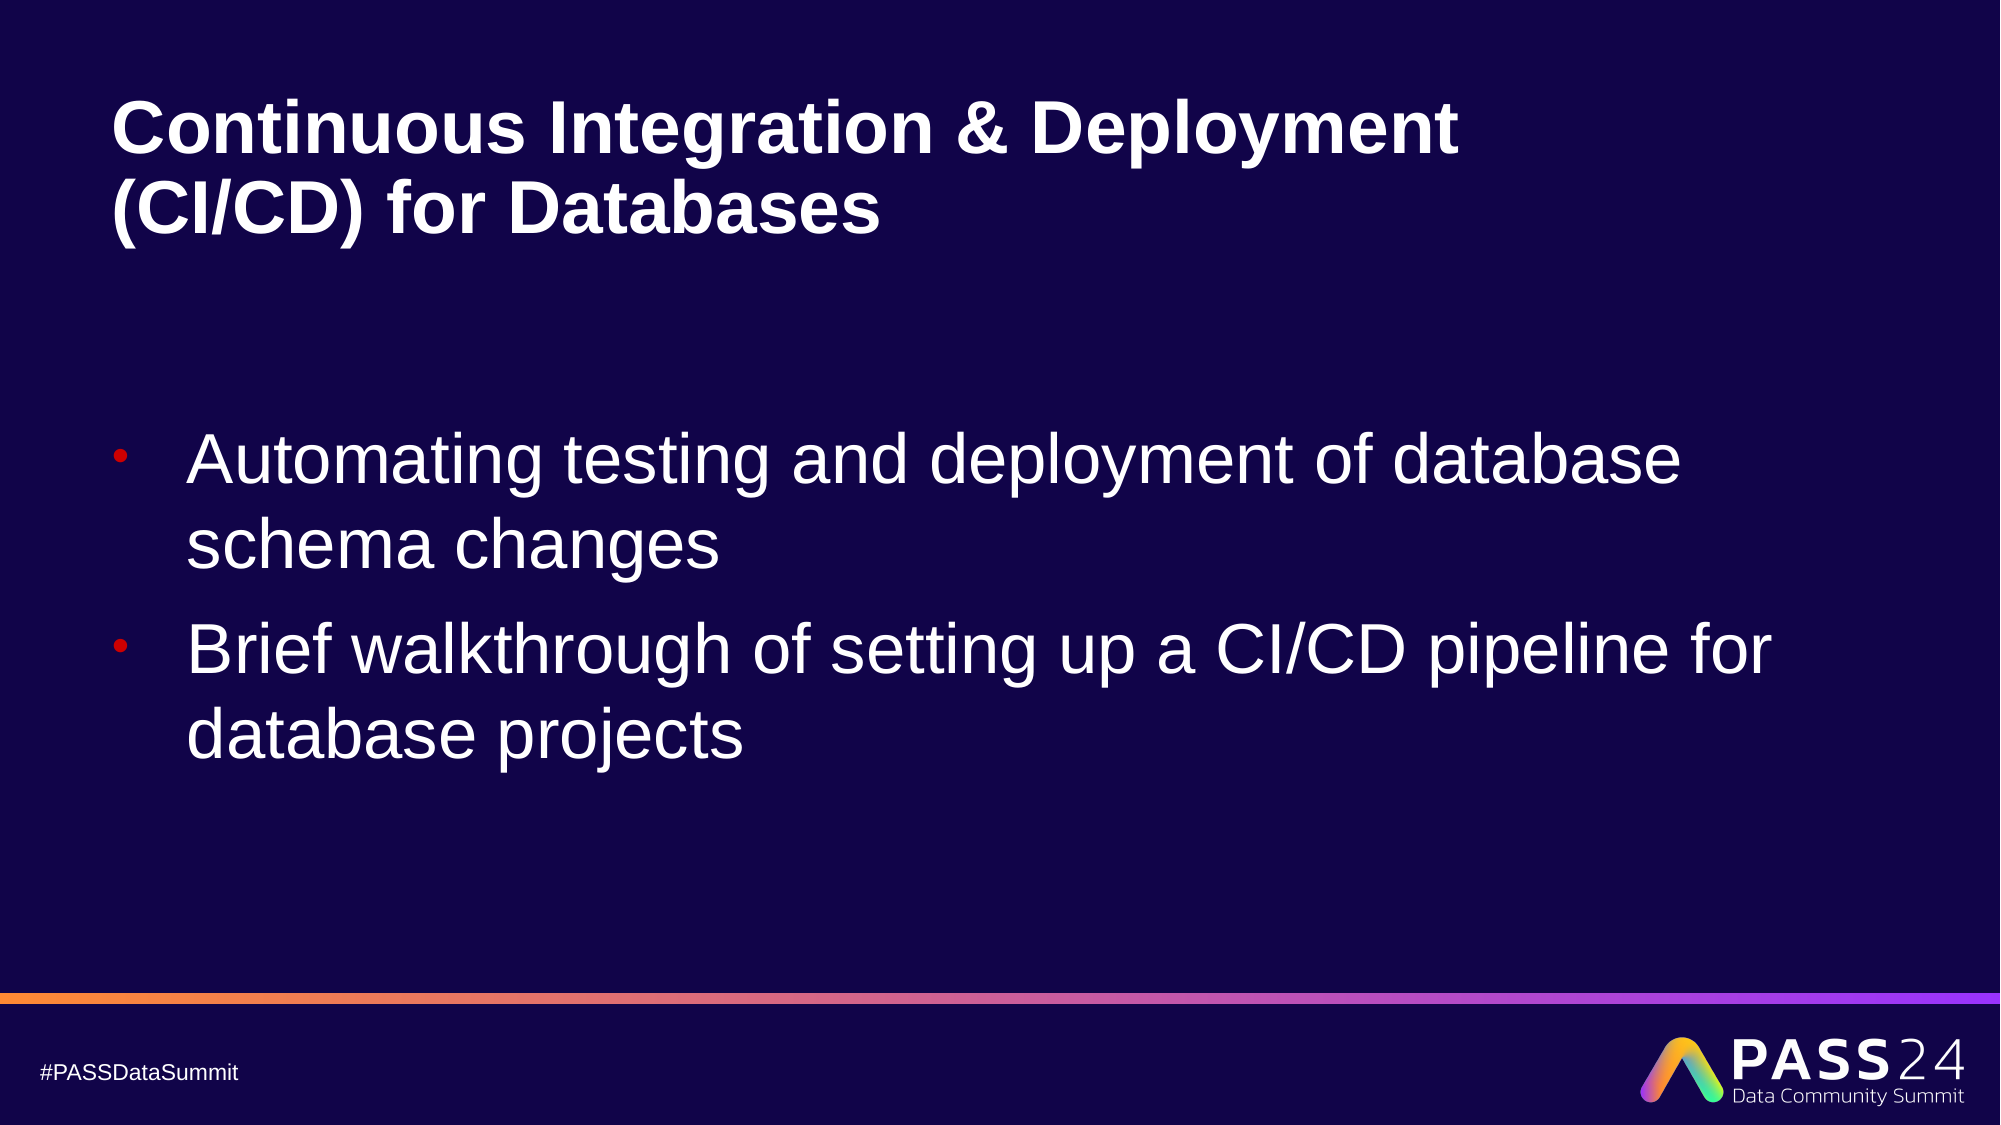

# Continuous Integration & Deployment (CI/CD) for Databases

Automating testing and deployment of database schema changes
Brief walkthrough of setting up a CI/CD pipeline for database projects